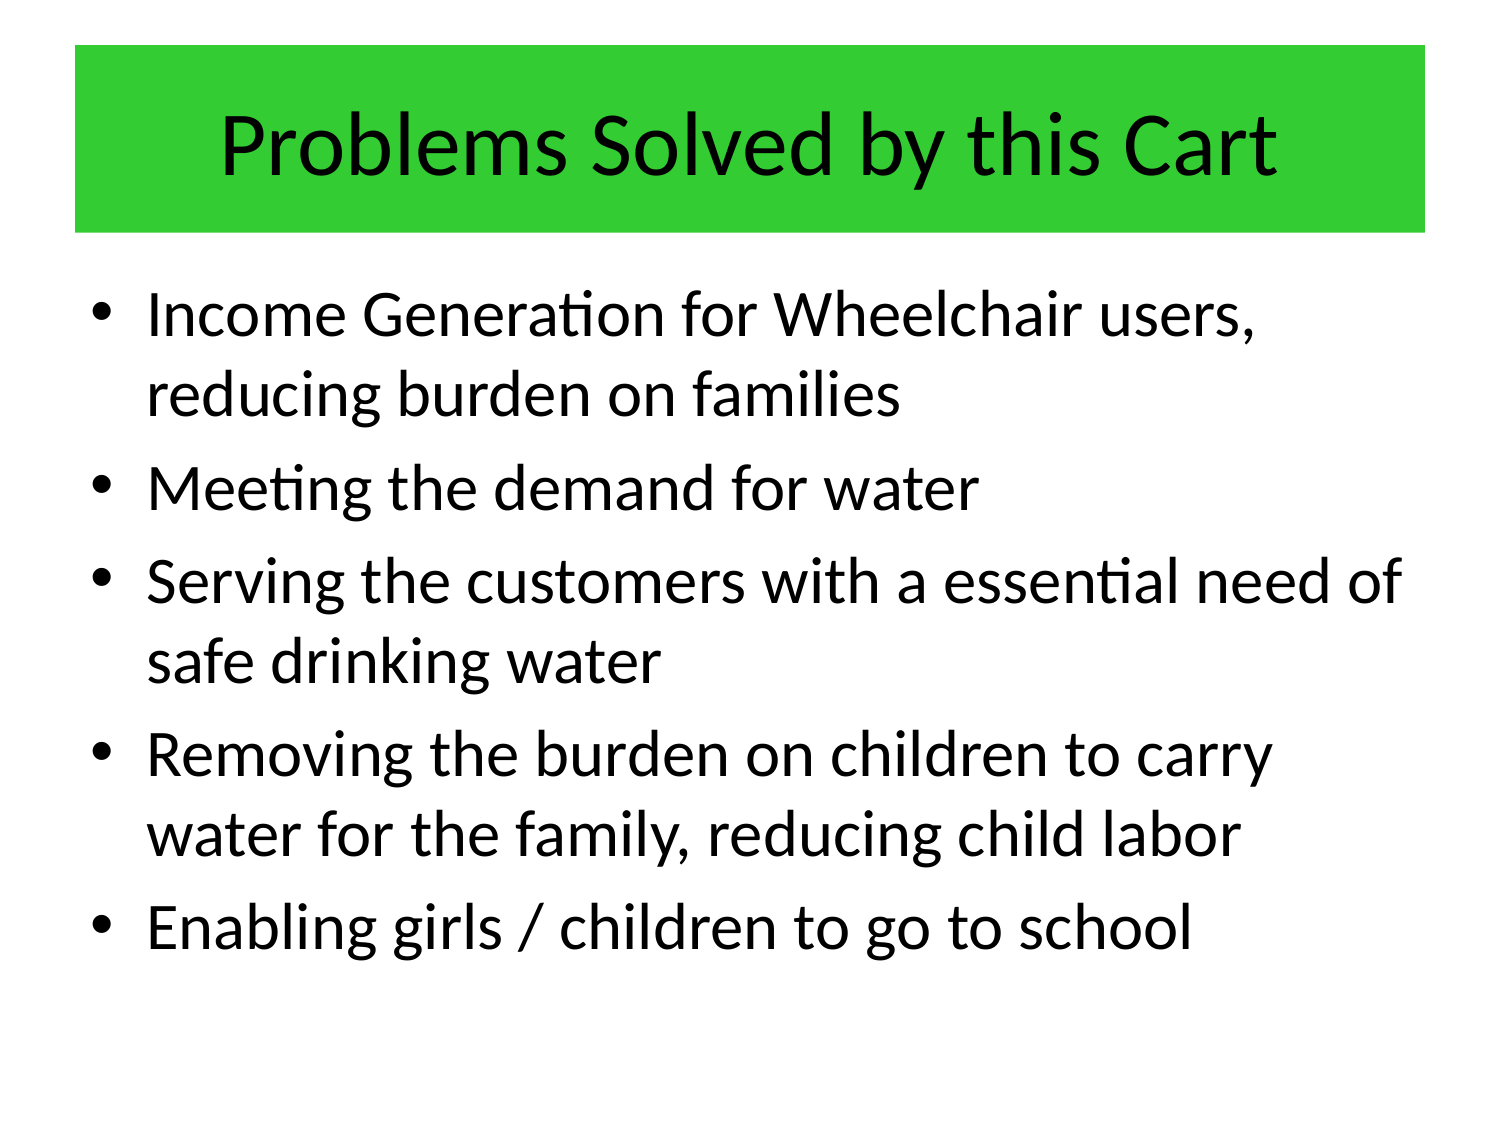

# Problems Solved by this Cart
Income Generation for Wheelchair users, reducing burden on families
Meeting the demand for water
Serving the customers with a essential need of safe drinking water
Removing the burden on children to carry water for the family, reducing child labor
Enabling girls / children to go to school